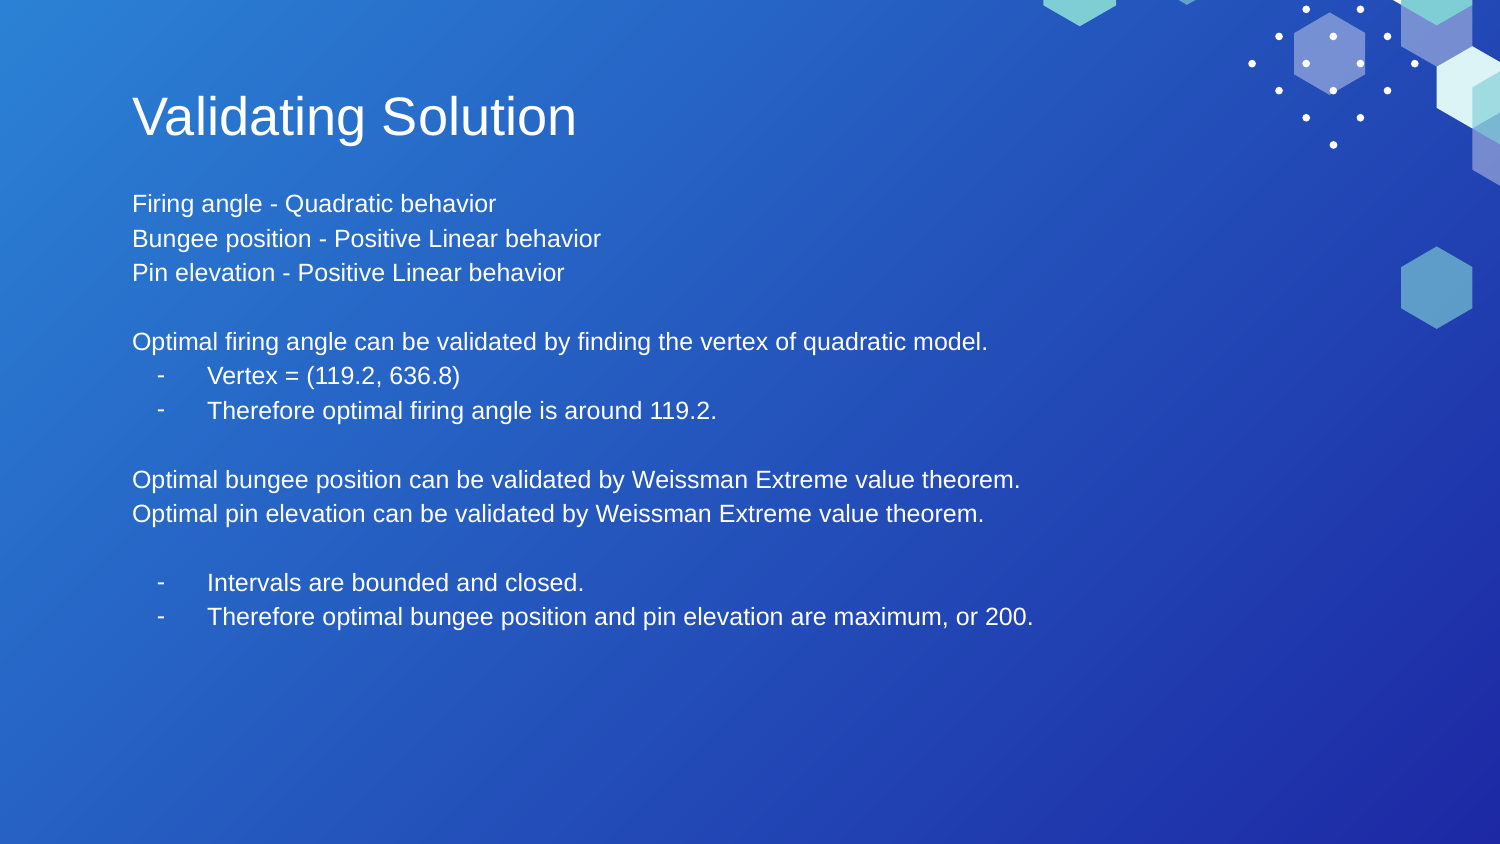

# Validating Solution
Firing angle - Quadratic behavior
Bungee position - Positive Linear behavior
Pin elevation - Positive Linear behavior

Optimal firing angle can be validated by finding the vertex of quadratic model.
Vertex = (119.2, 636.8)
Therefore optimal firing angle is around 119.2.

Optimal bungee position can be validated by Weissman Extreme value theorem.
Optimal pin elevation can be validated by Weissman Extreme value theorem.

Intervals are bounded and closed.
Therefore optimal bungee position and pin elevation are maximum, or 200.